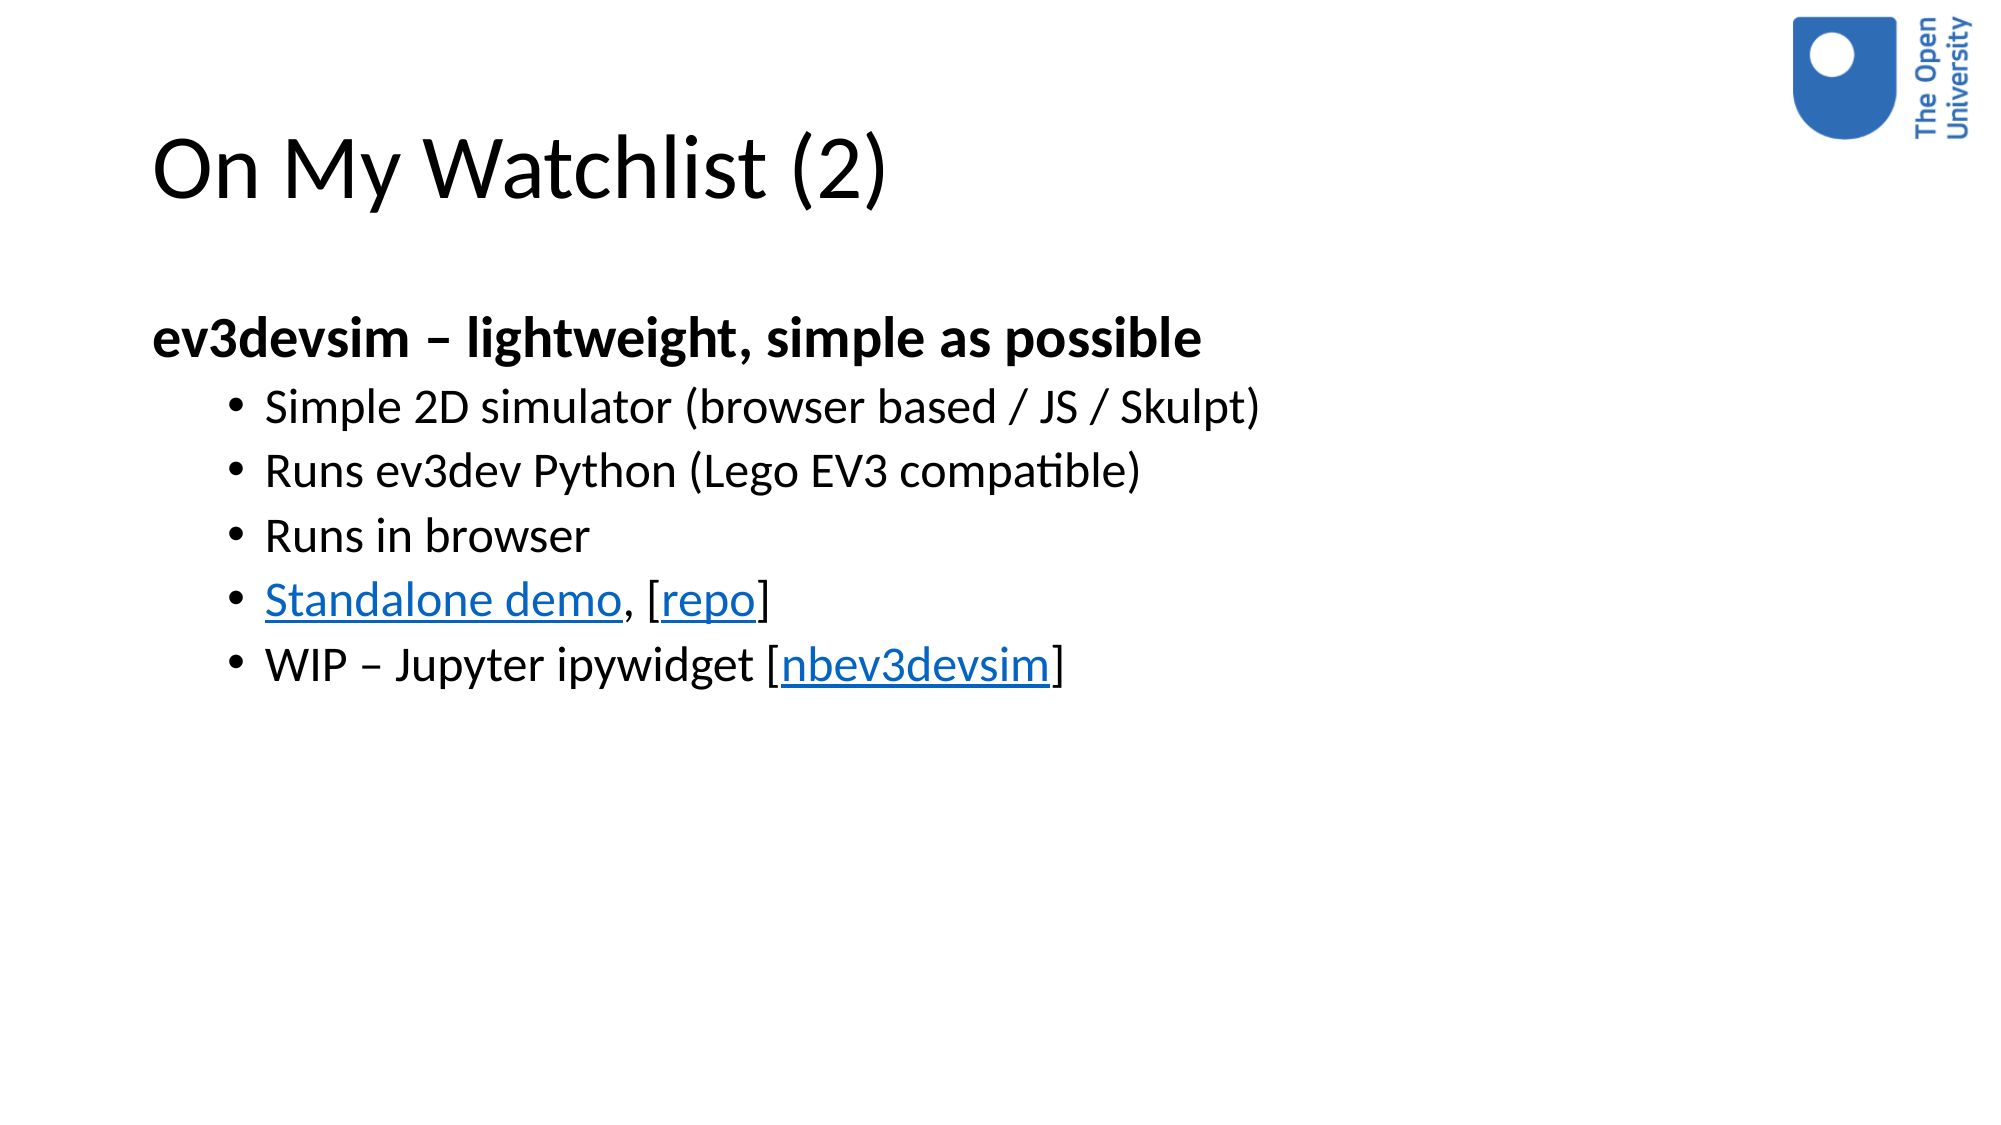

# On My Watchlist (2)
ev3devsim – lightweight, simple as possible
Simple 2D simulator (browser based / JS / Skulpt)
Runs ev3dev Python (Lego EV3 compatible)
Runs in browser
Standalone demo, [repo]
WIP – Jupyter ipywidget [nbev3devsim]